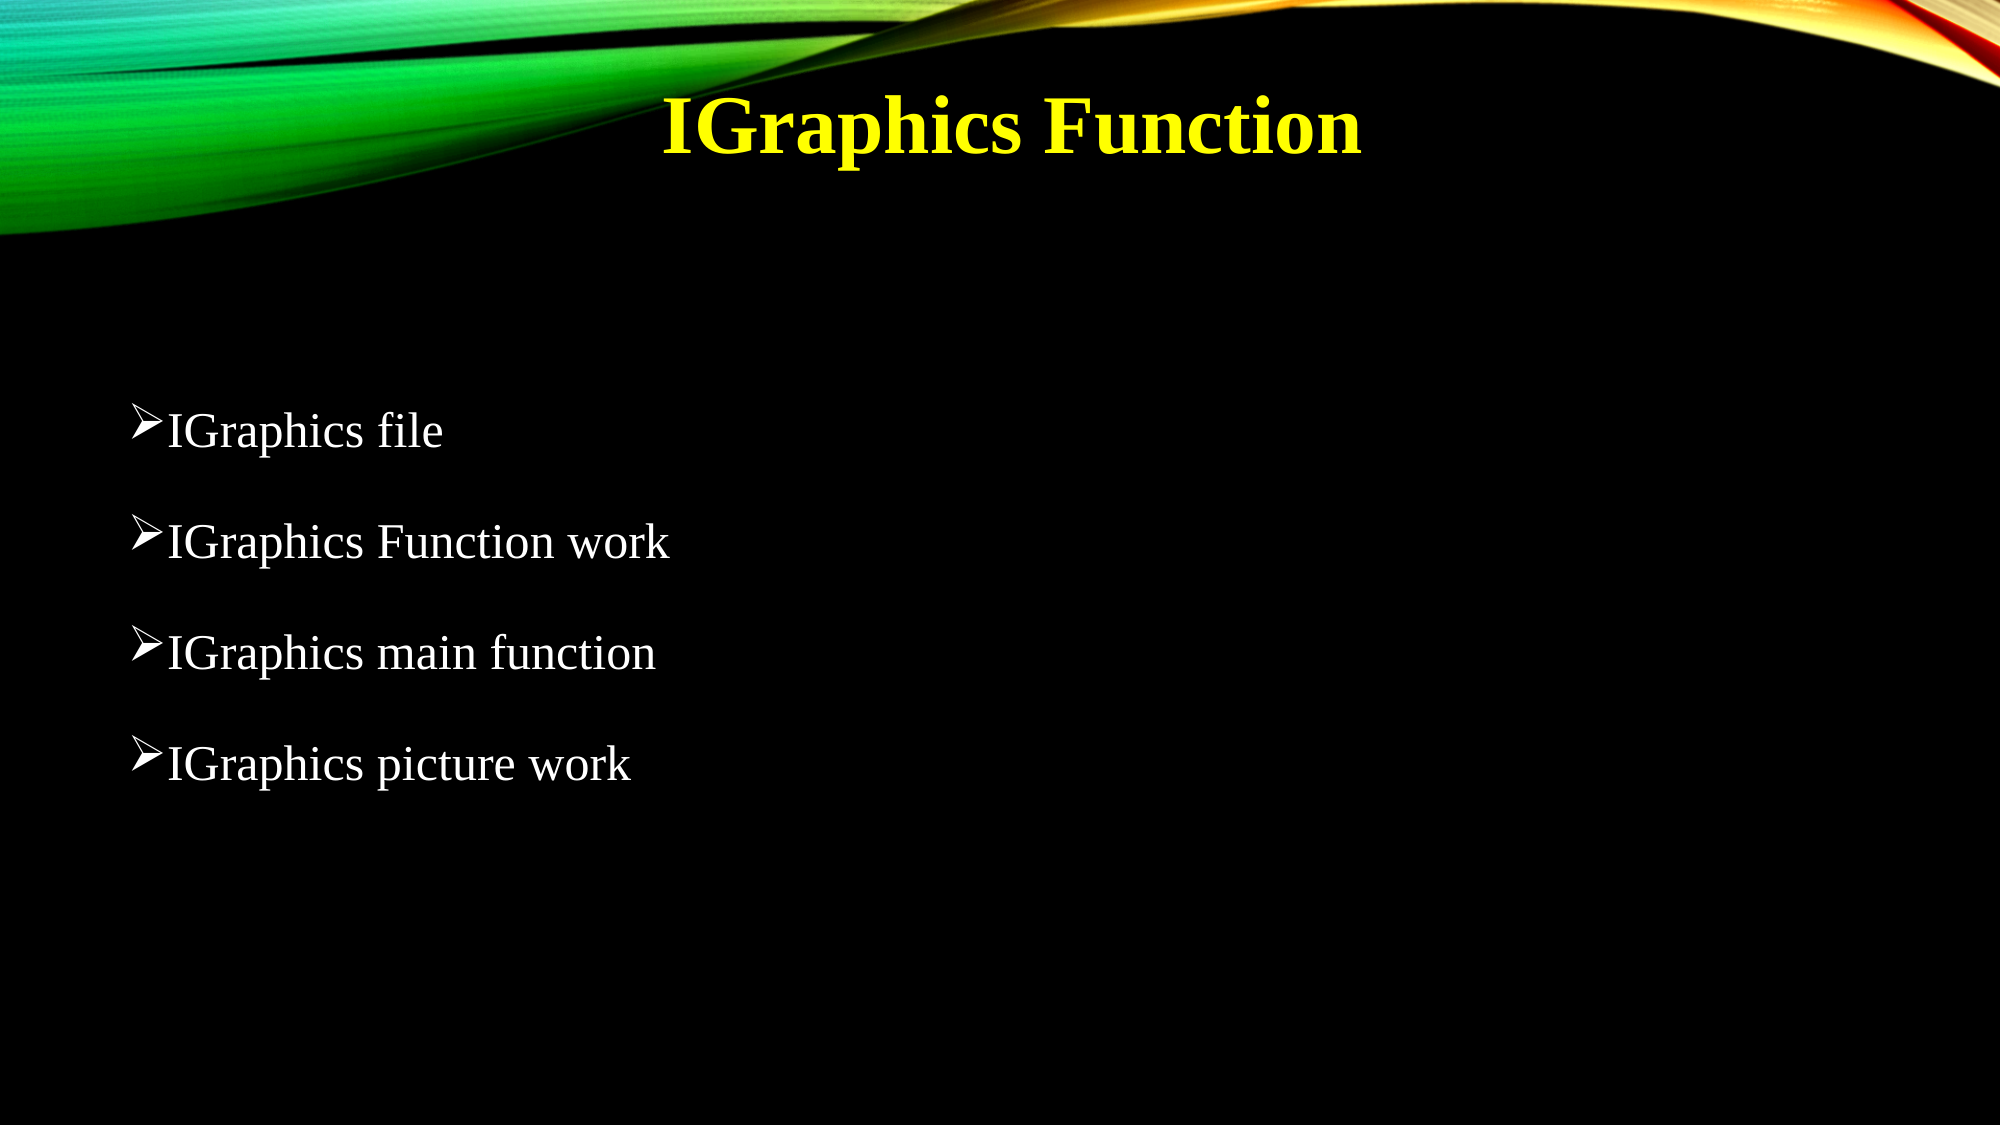

# IGraphics Function
IGraphics file
IGraphics Function work
IGraphics main function
IGraphics picture work